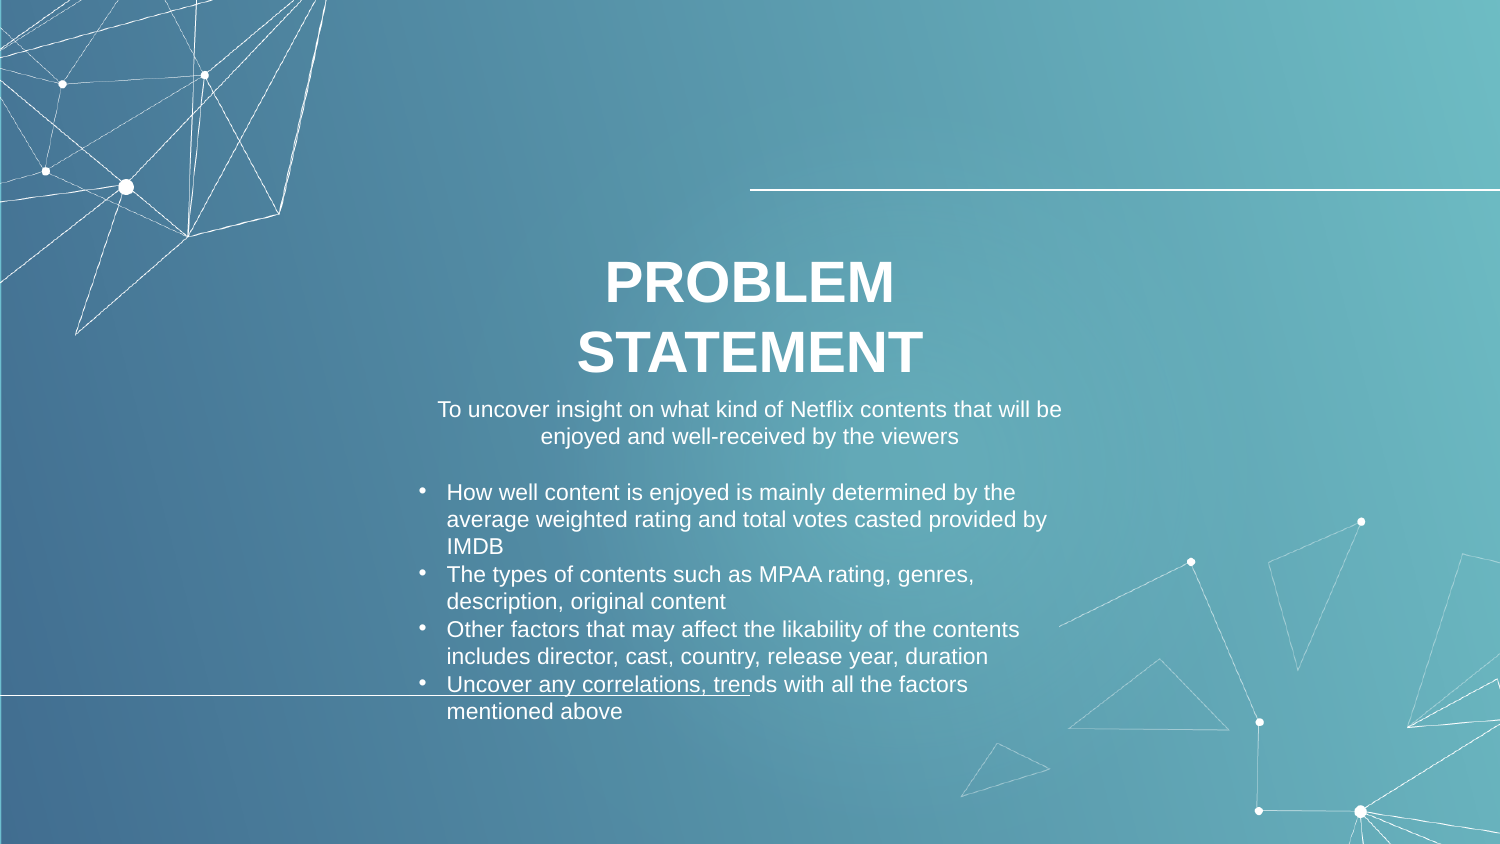

# PROBLEM STATEMENT
To uncover insight on what kind of Netflix contents that will be enjoyed and well-received by the viewers

How well content is enjoyed is mainly determined by the average weighted rating and total votes casted provided by IMDB
The types of contents such as MPAA rating, genres, description, original content
Other factors that may affect the likability of the contents includes director, cast, country, release year, duration
Uncover any correlations, trends with all the factors mentioned above